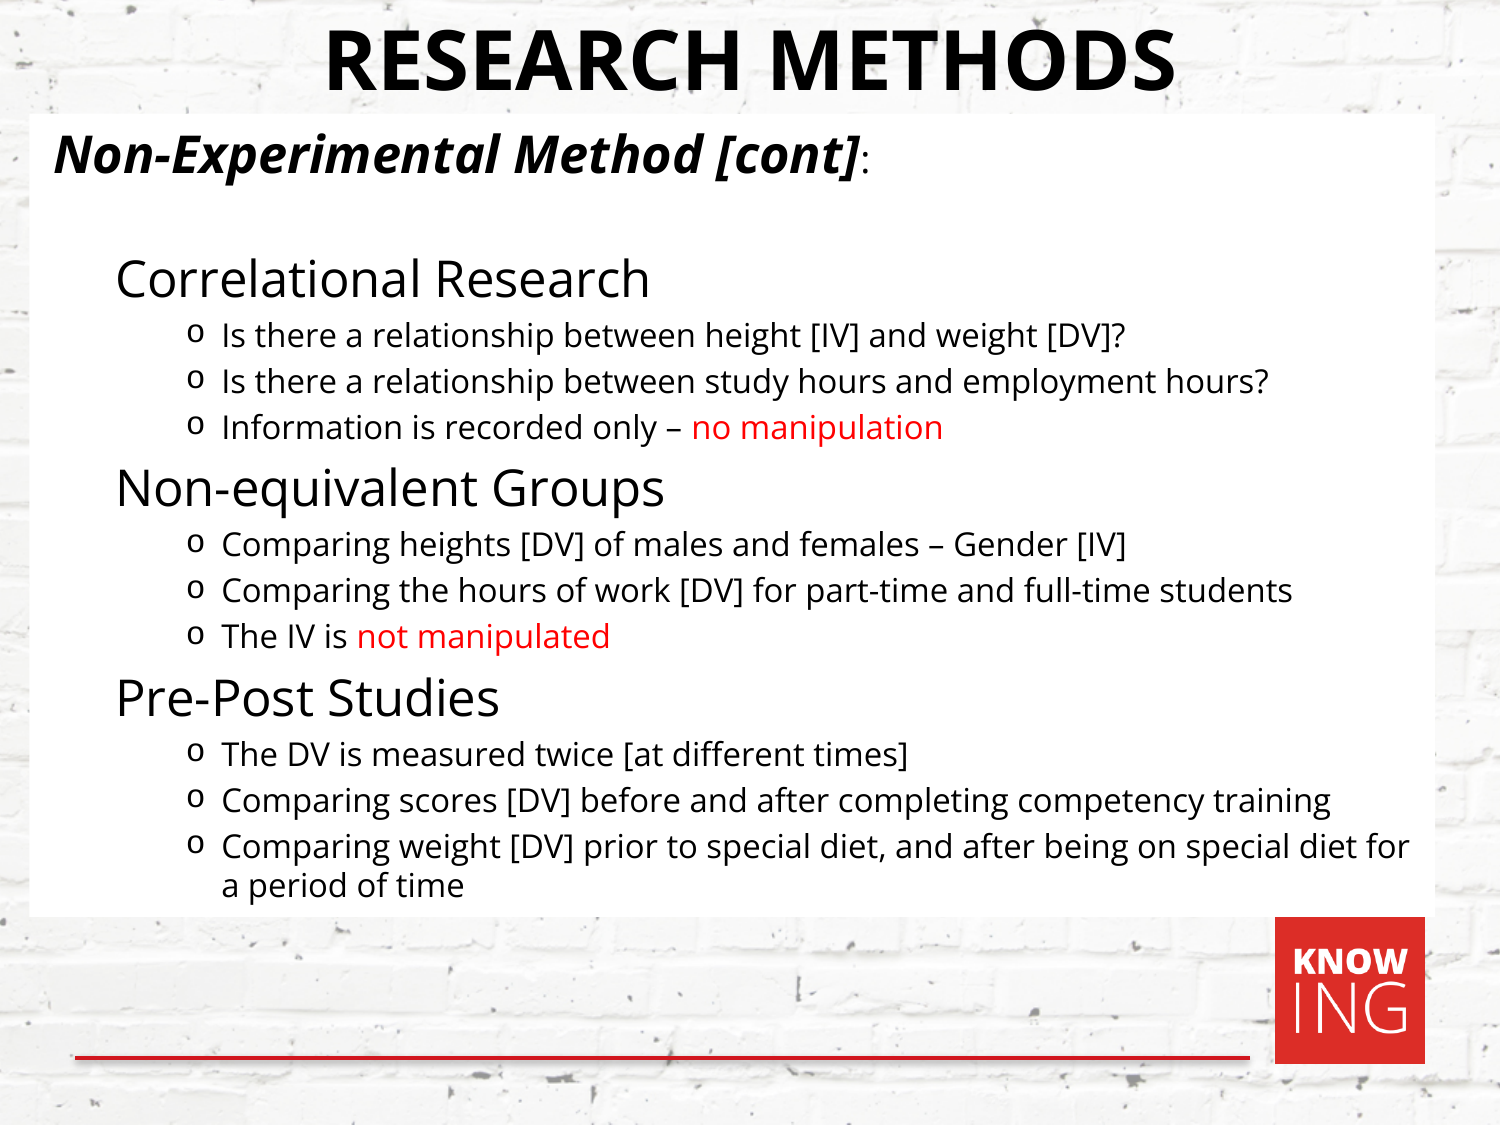

# RESEARCH METHODS
Non-Experimental Method [cont]:

Correlational Research
Is there a relationship between height [IV] and weight [DV]?
Is there a relationship between study hours and employment hours?
Information is recorded only – no manipulation
Non-equivalent Groups
Comparing heights [DV] of males and females – Gender [IV]
Comparing the hours of work [DV] for part-time and full-time students
The IV is not manipulated
Pre-Post Studies
The DV is measured twice [at different times]
Comparing scores [DV] before and after completing competency training
Comparing weight [DV] prior to special diet, and after being on special diet for a period of time